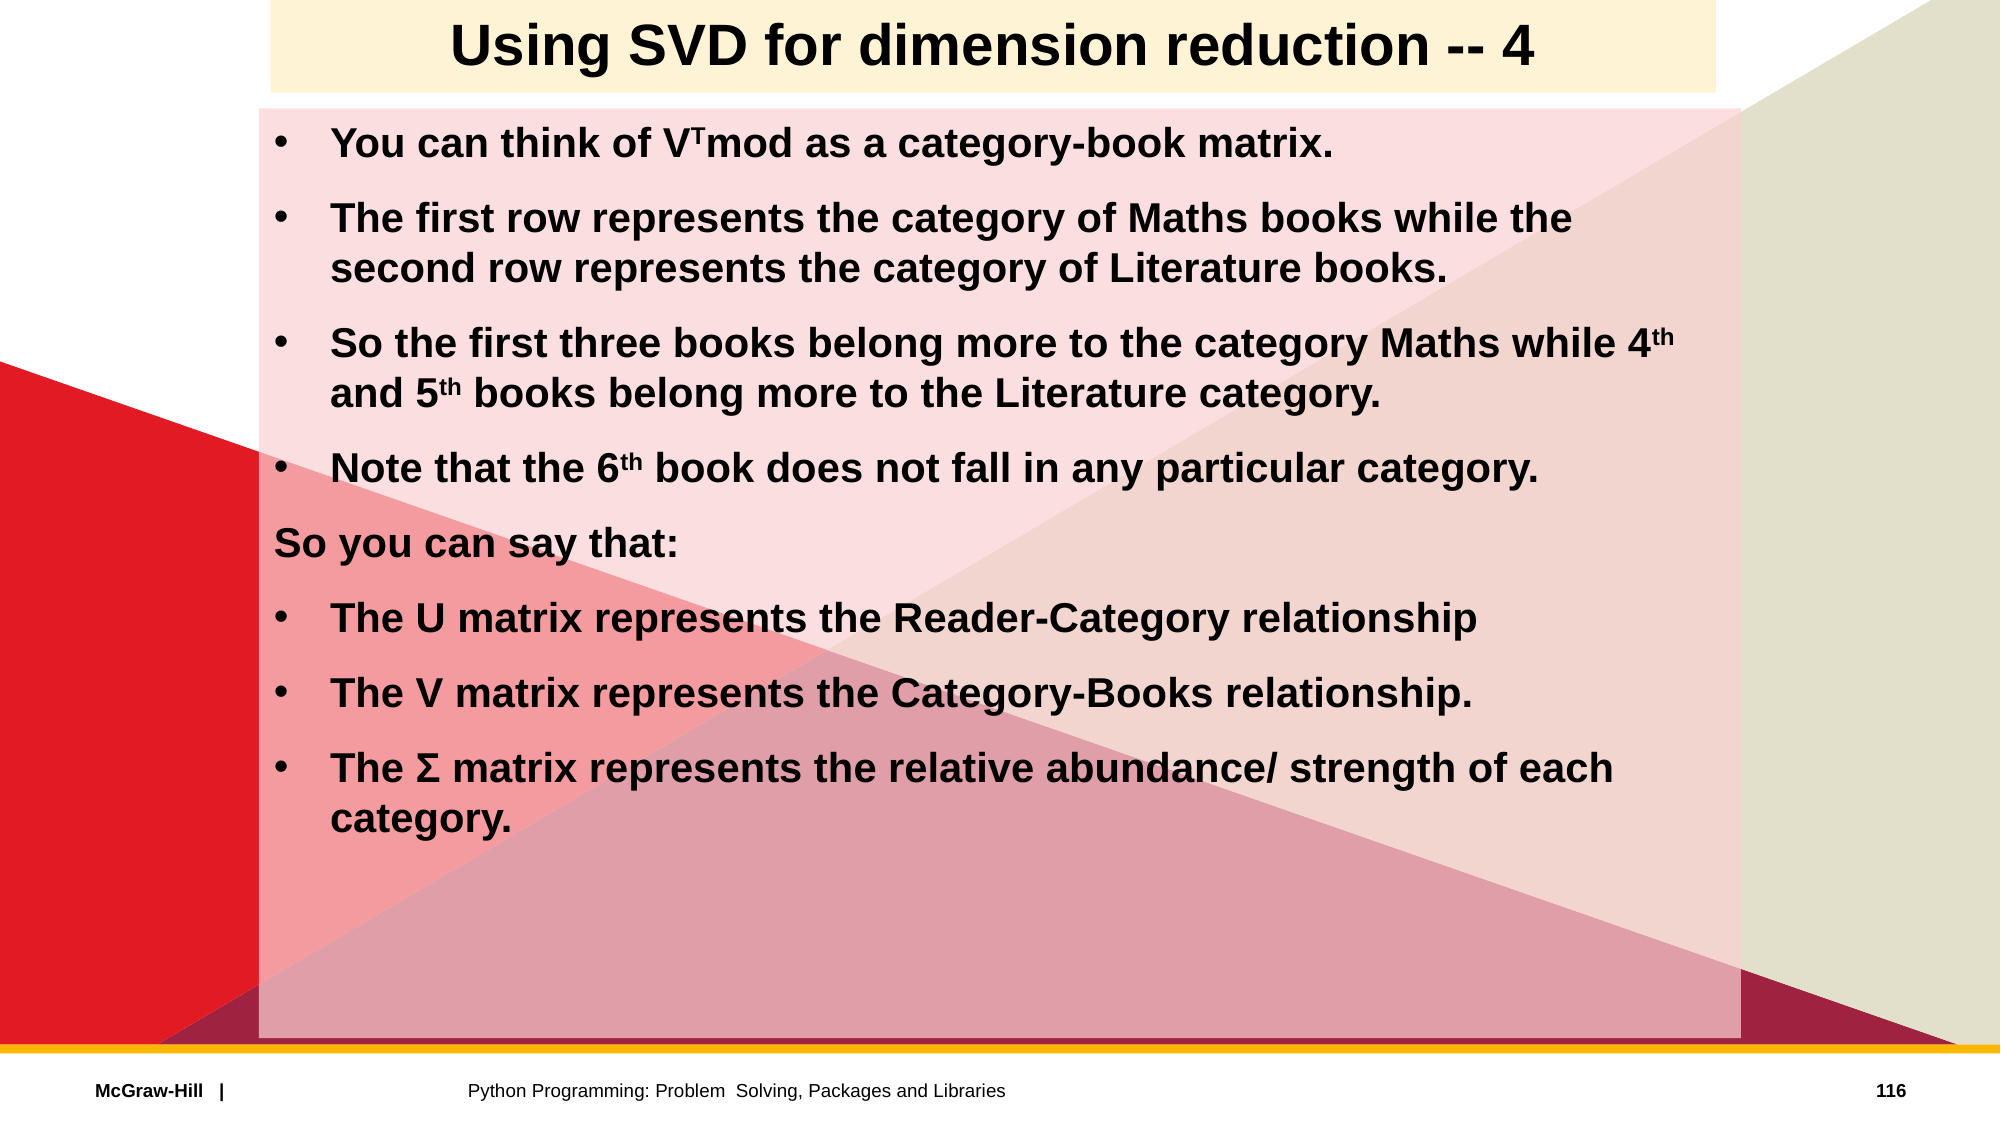

# Using SVD for dimension reduction -- 4
You can think of VTmod as a category-book matrix.
The first row represents the category of Maths books while the second row represents the category of Literature books.
So the first three books belong more to the category Maths while 4th and 5th books belong more to the Literature category.
Note that the 6th book does not fall in any particular category.
So you can say that:
The U matrix represents the Reader-Category relationship
The V matrix represents the Category-Books relationship.
The Ʃ matrix represents the relative abundance/ strength of each category.

116
Python Programming: Problem  Solving, Packages and Libraries